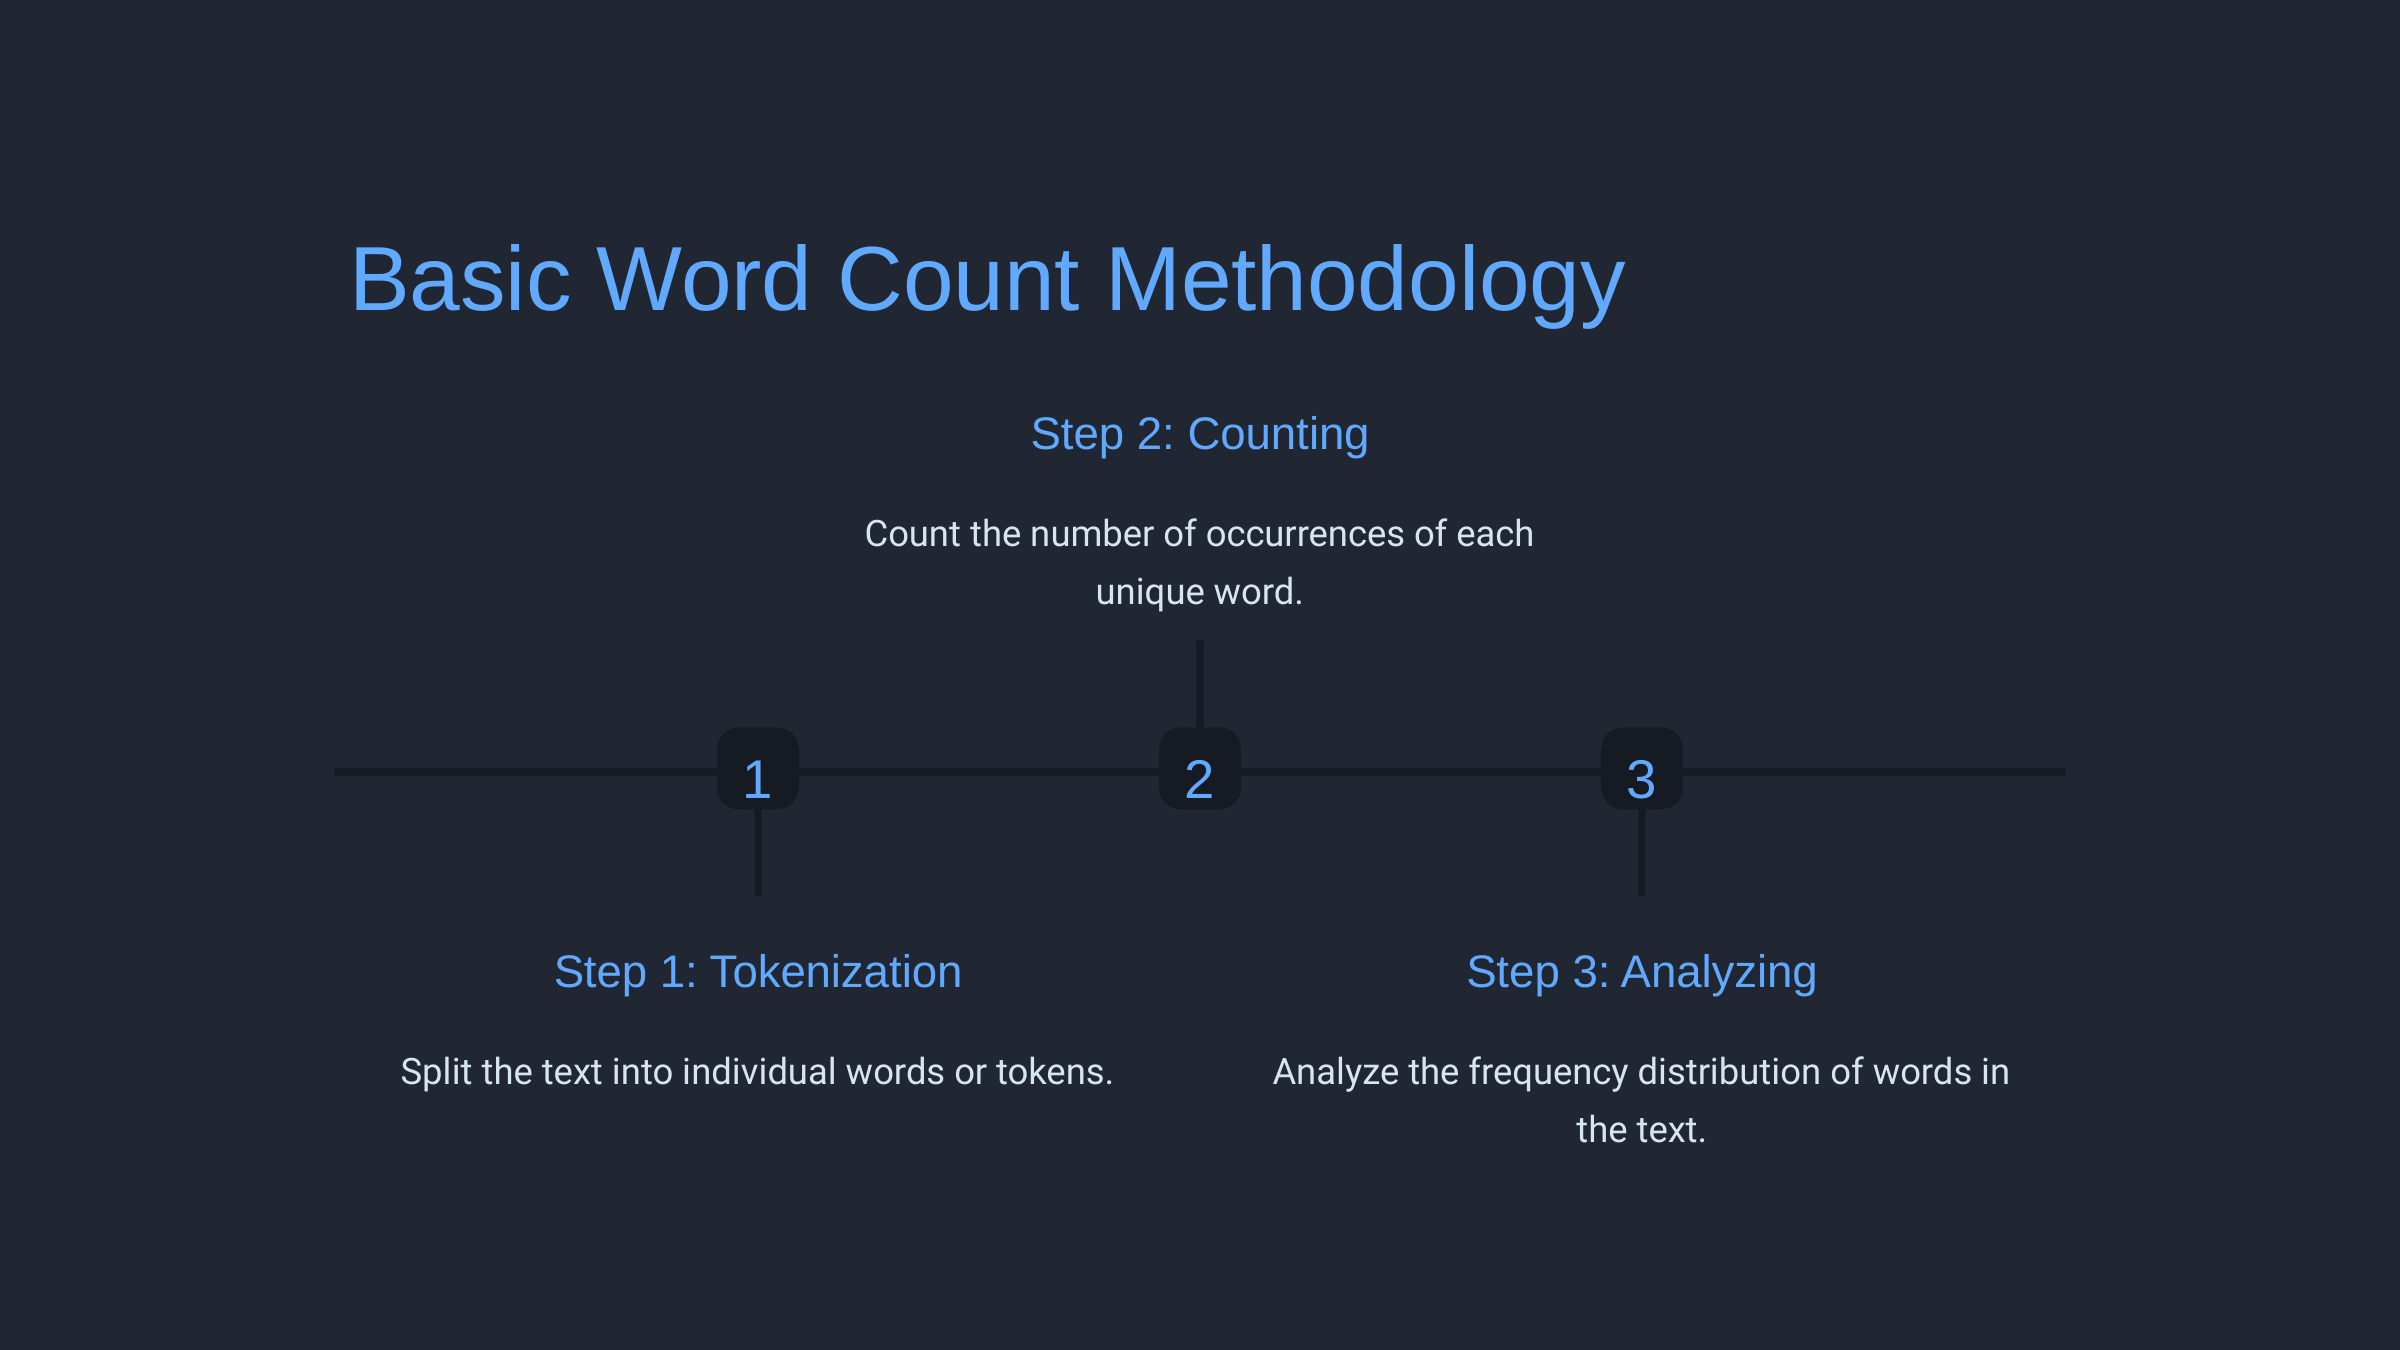

Basic Word Count Methodology
Step 2: Counting
Count the number of occurrences of each unique word.

1
2
3

Step 1: Tokenization
Step 3: Analyzing
Split the text into individual words or tokens.
Analyze the frequency distribution of words in the text.